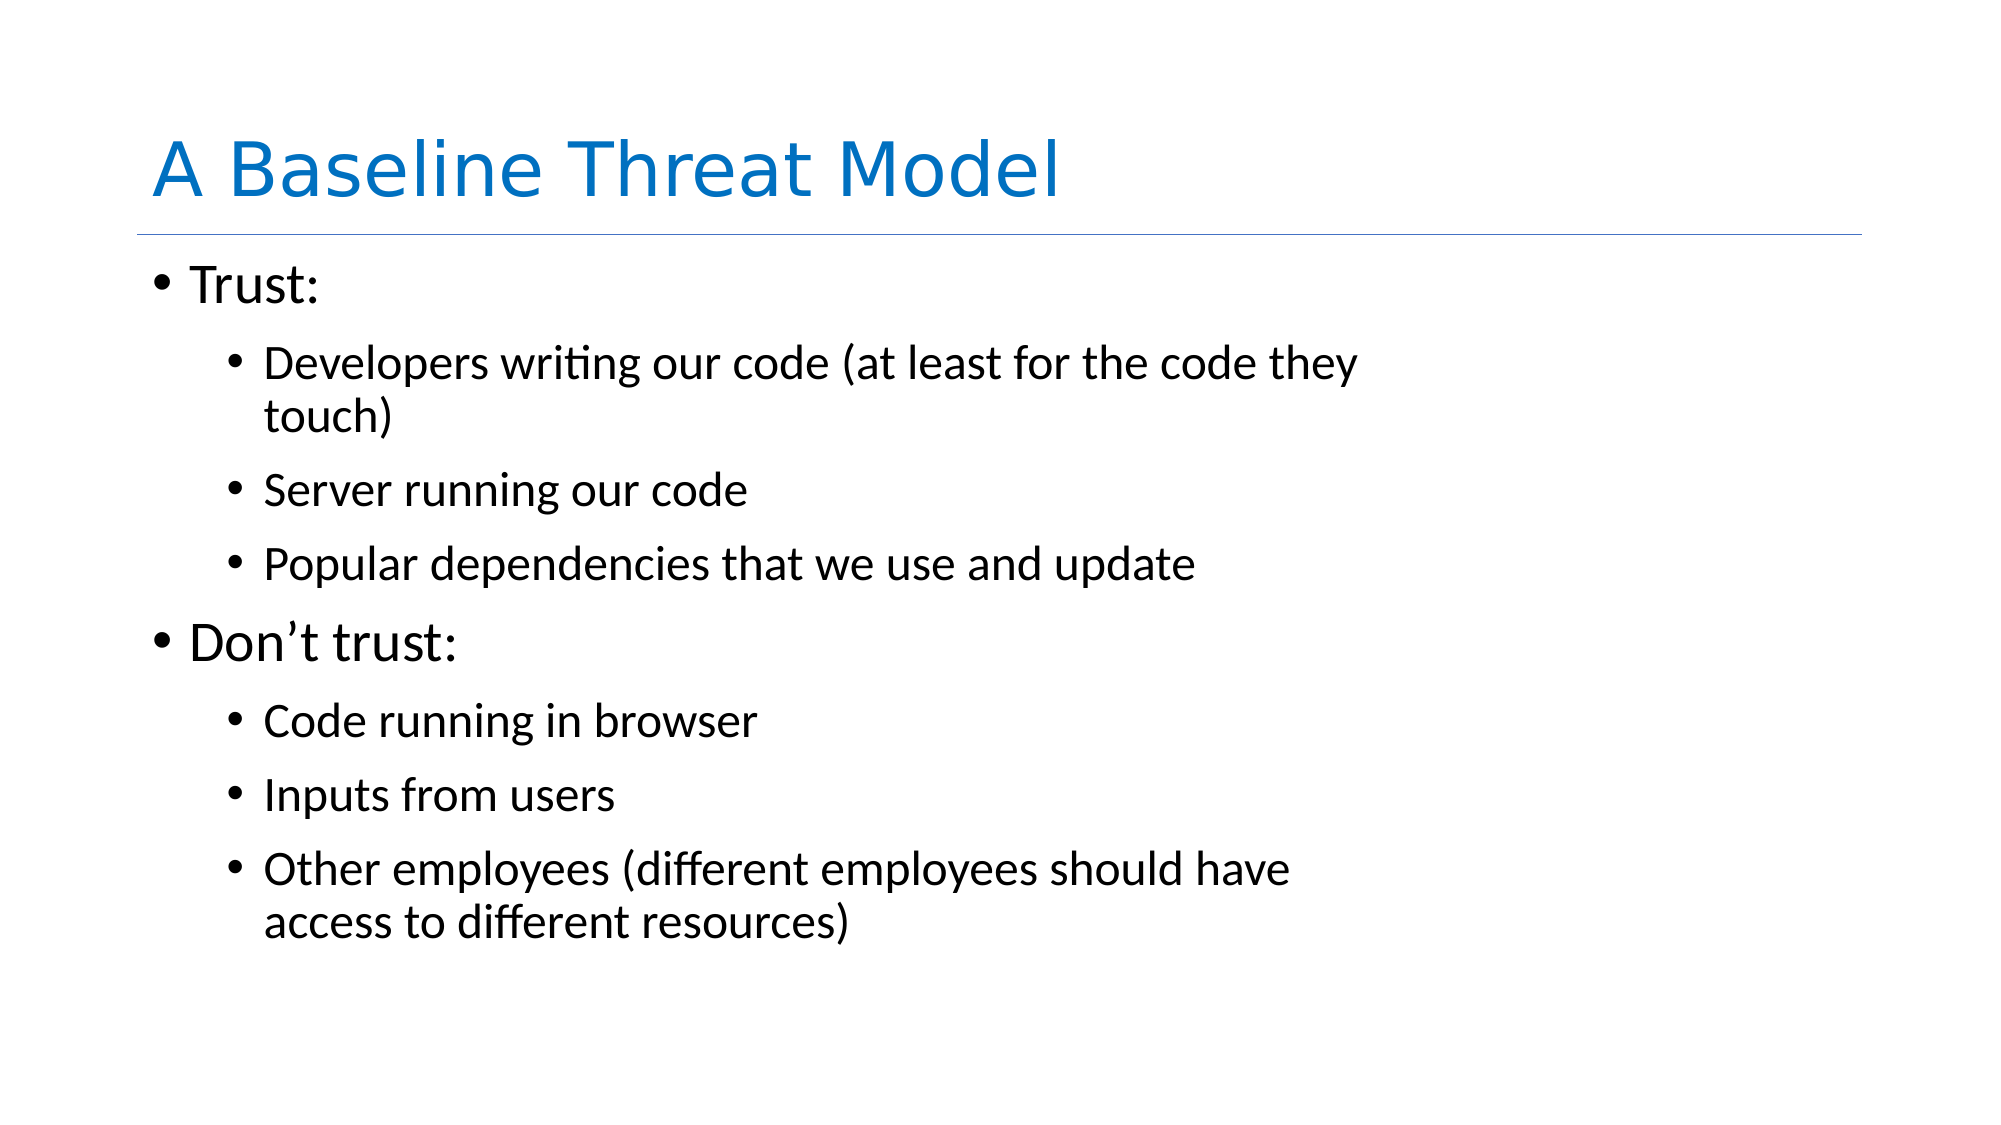

# A Baseline Threat Model
Trust:
Developers writing our code (at least for the code they touch)
Server running our code
Popular dependencies that we use and update
Don’t trust:
Code running in browser
Inputs from users
Other employees (different employees should have access to different resources)